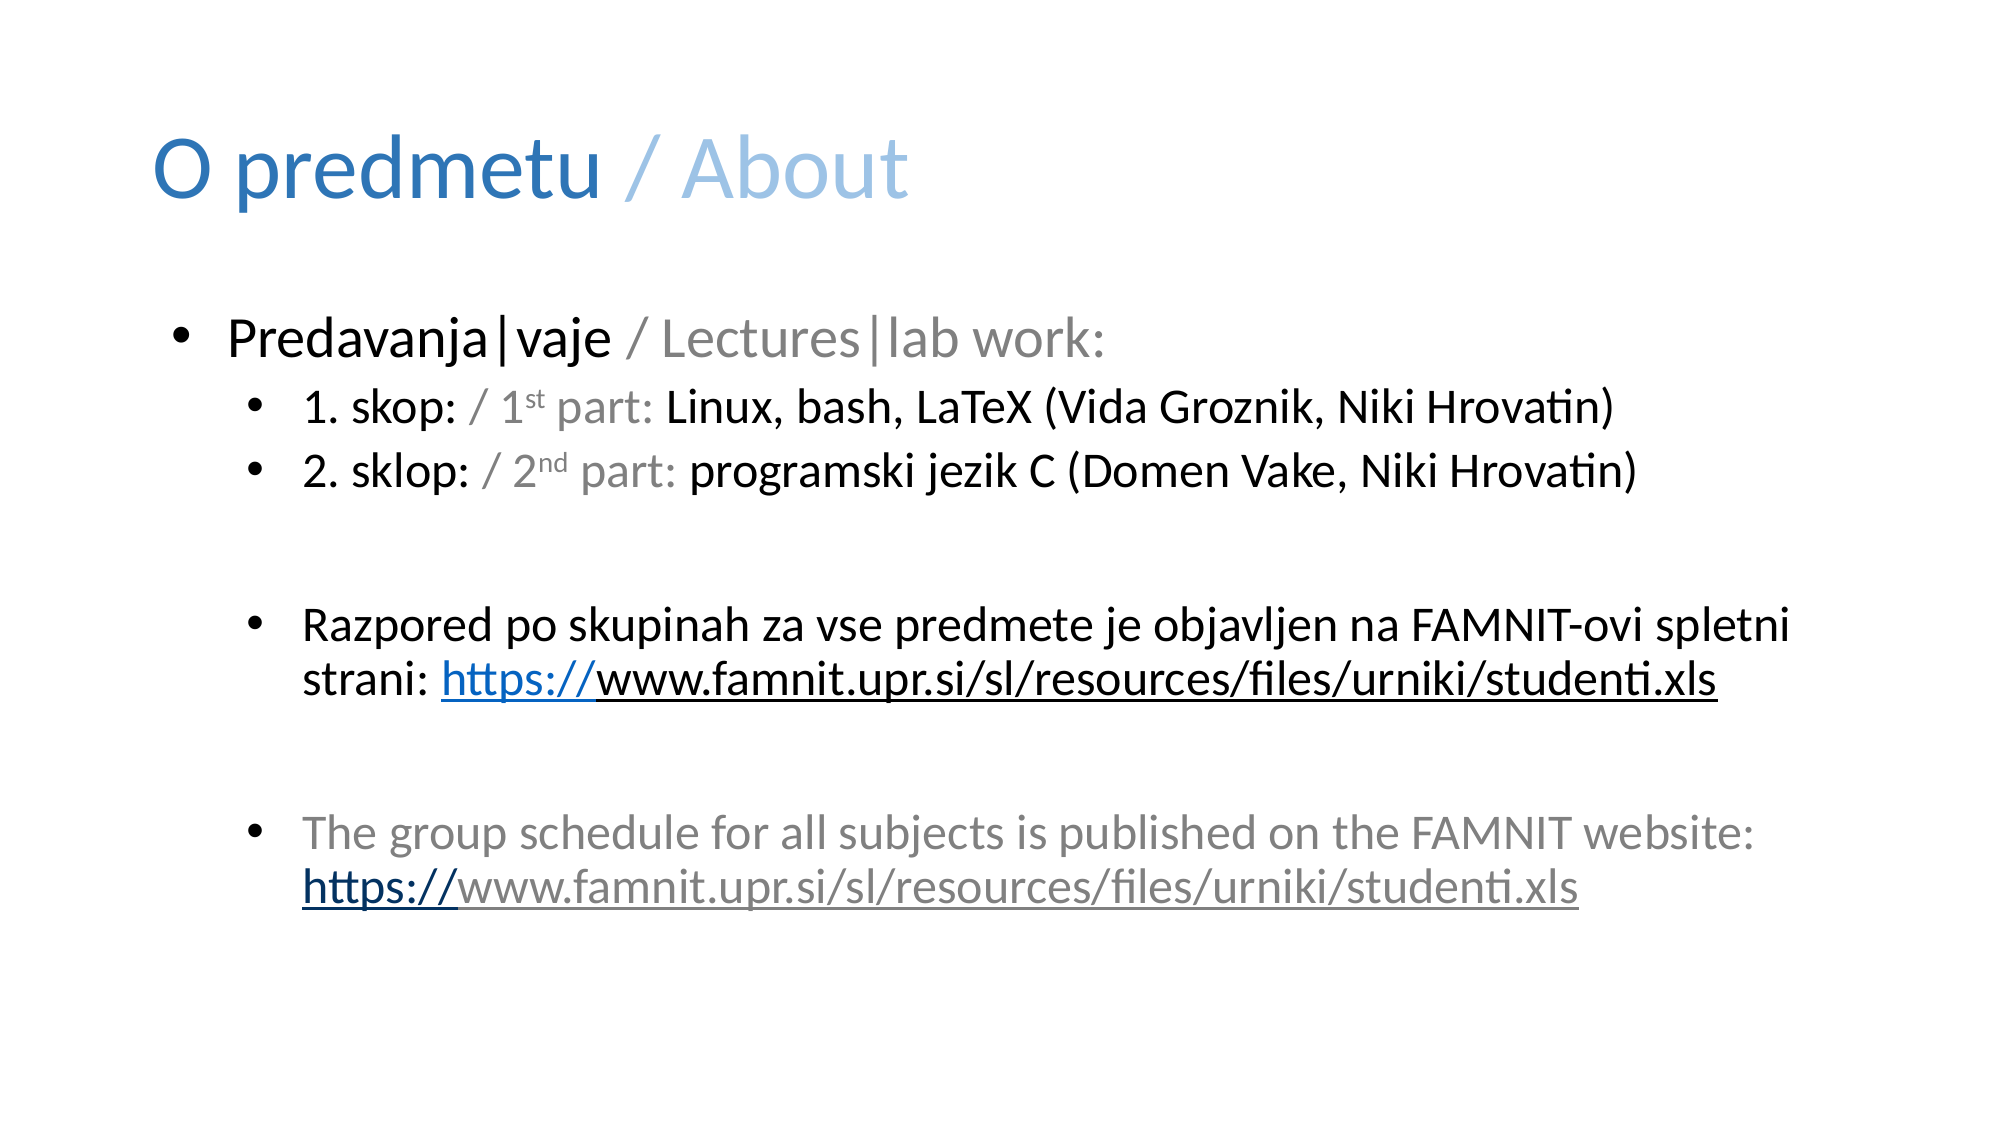

# O predmetu / About
Predavanja|vaje / Lectures|lab work:
1. skop: / 1st part: Linux, bash, LaTeX (Vida Groznik, Niki Hrovatin)
2. sklop: / 2nd part: programski jezik C (Domen Vake, Niki Hrovatin)

Razpored po skupinah za vse predmete je objavljen na FAMNIT-ovi spletni strani: https://www.famnit.upr.si/sl/resources/files/urniki/studenti.xls

The group schedule for all subjects is published on the FAMNIT website: https://www.famnit.upr.si/sl/resources/files/urniki/studenti.xls